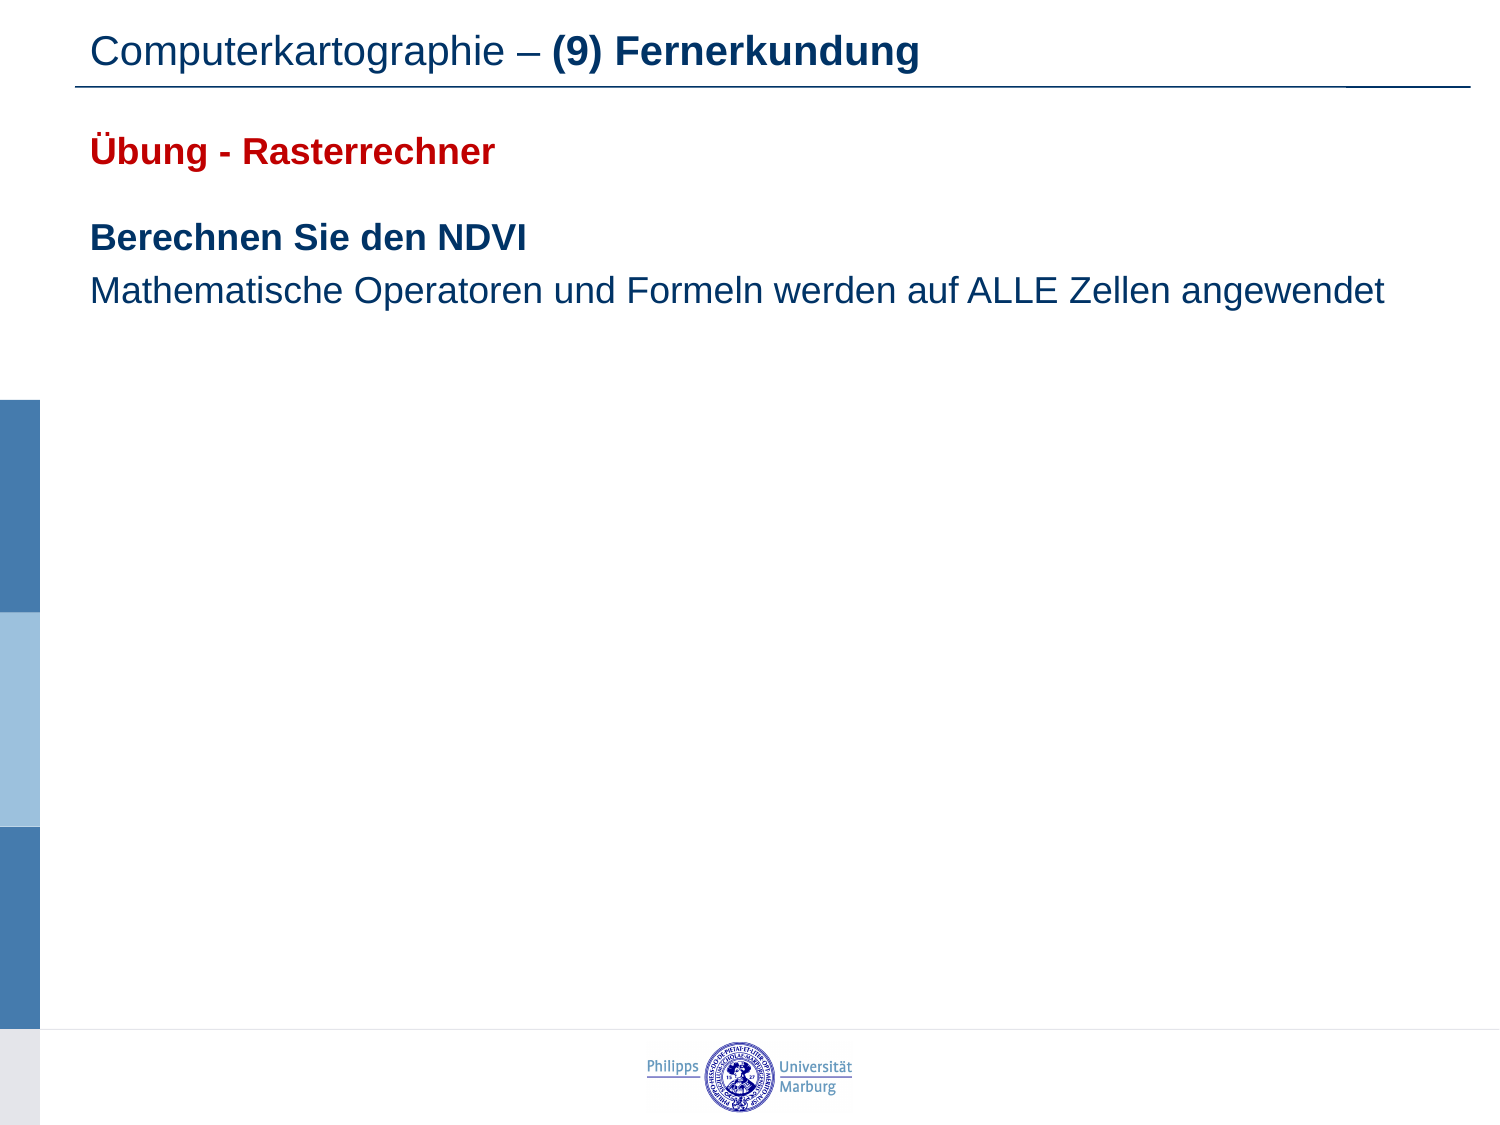

Computerkartographie – (9) Fernerkundung

Übung - Rasterrechner
Berechnen Sie den NDVI
Mathematische Operatoren und Formeln werden auf ALLE Zellen angewendet